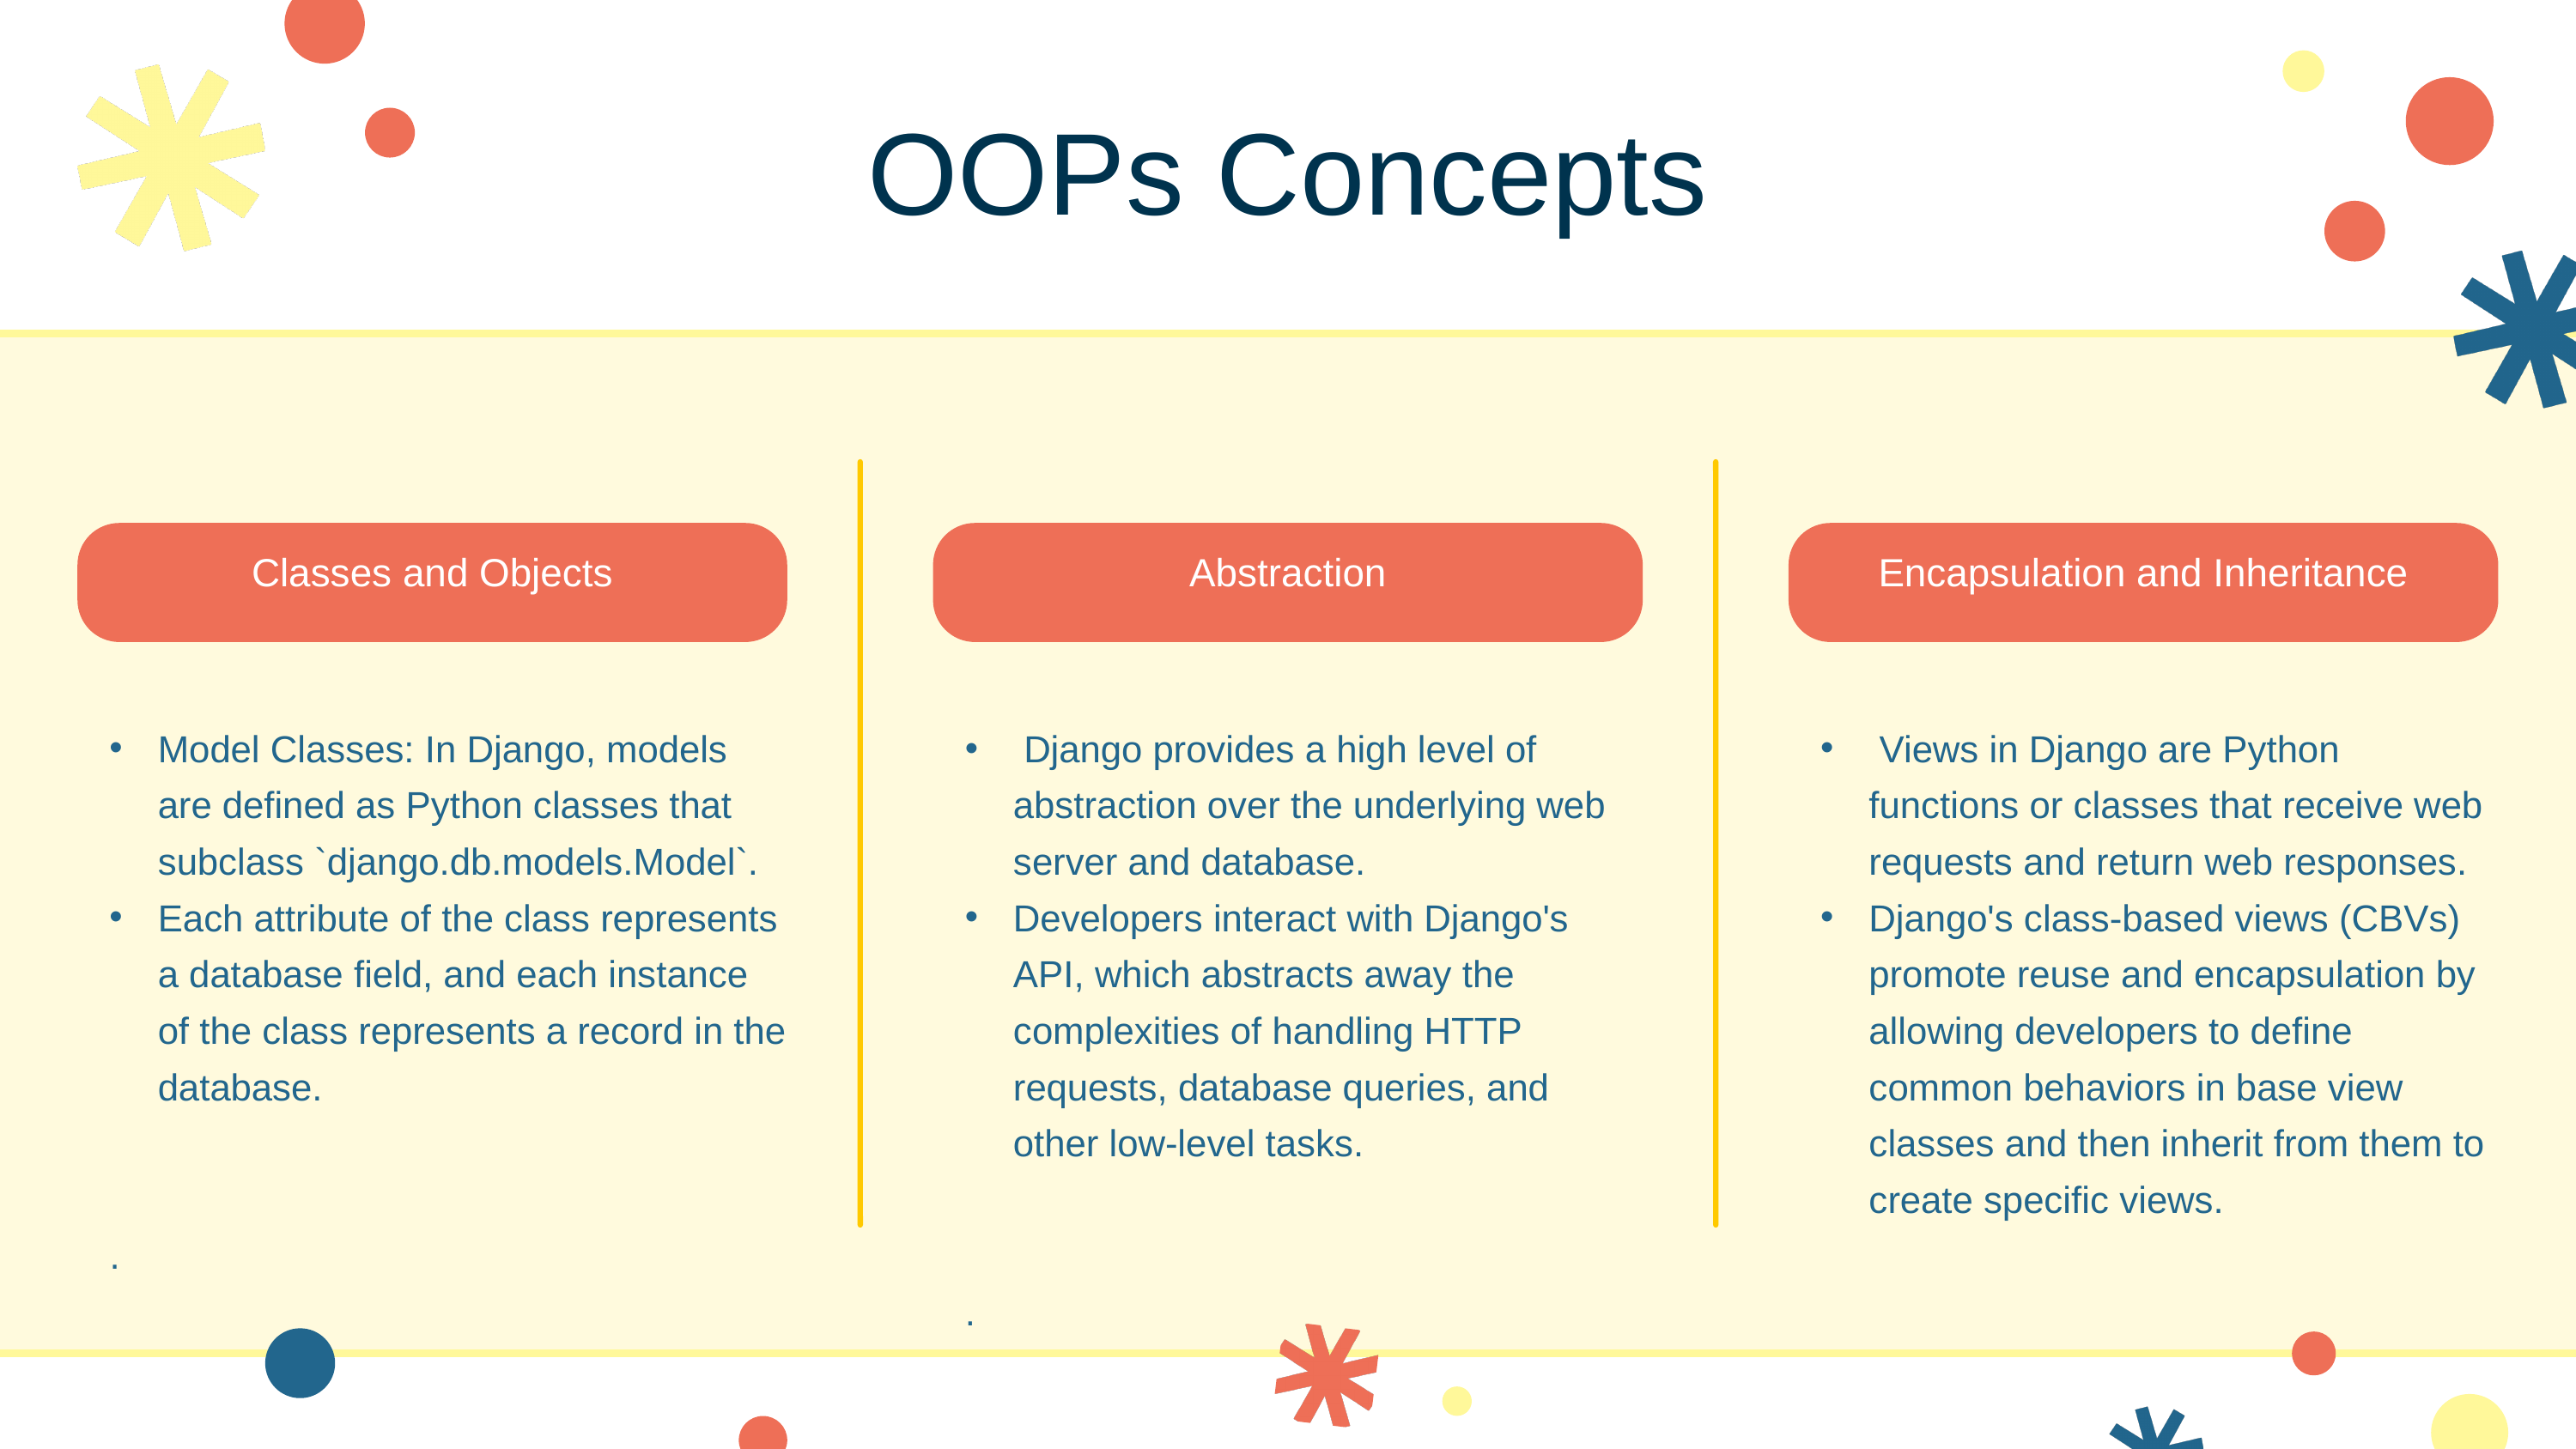

OOPs Concepts

Classes and Objects

Abstraction

Encapsulation and Inheritance

Model Classes: In Django, models are defined as Python classes that subclass `django.db.models.Model`.
Each attribute of the class represents a database field, and each instance of the class represents a record in the database.

.
 Django provides a high level of abstraction over the underlying web server and database.
Developers interact with Django's API, which abstracts away the complexities of handling HTTP requests, database queries, and other low-level tasks.

.

 Views in Django are Python functions or classes that receive web requests and return web responses.
Django's class-based views (CBVs) promote reuse and encapsulation by allowing developers to define common behaviors in base view classes and then inherit from them to create specific views.